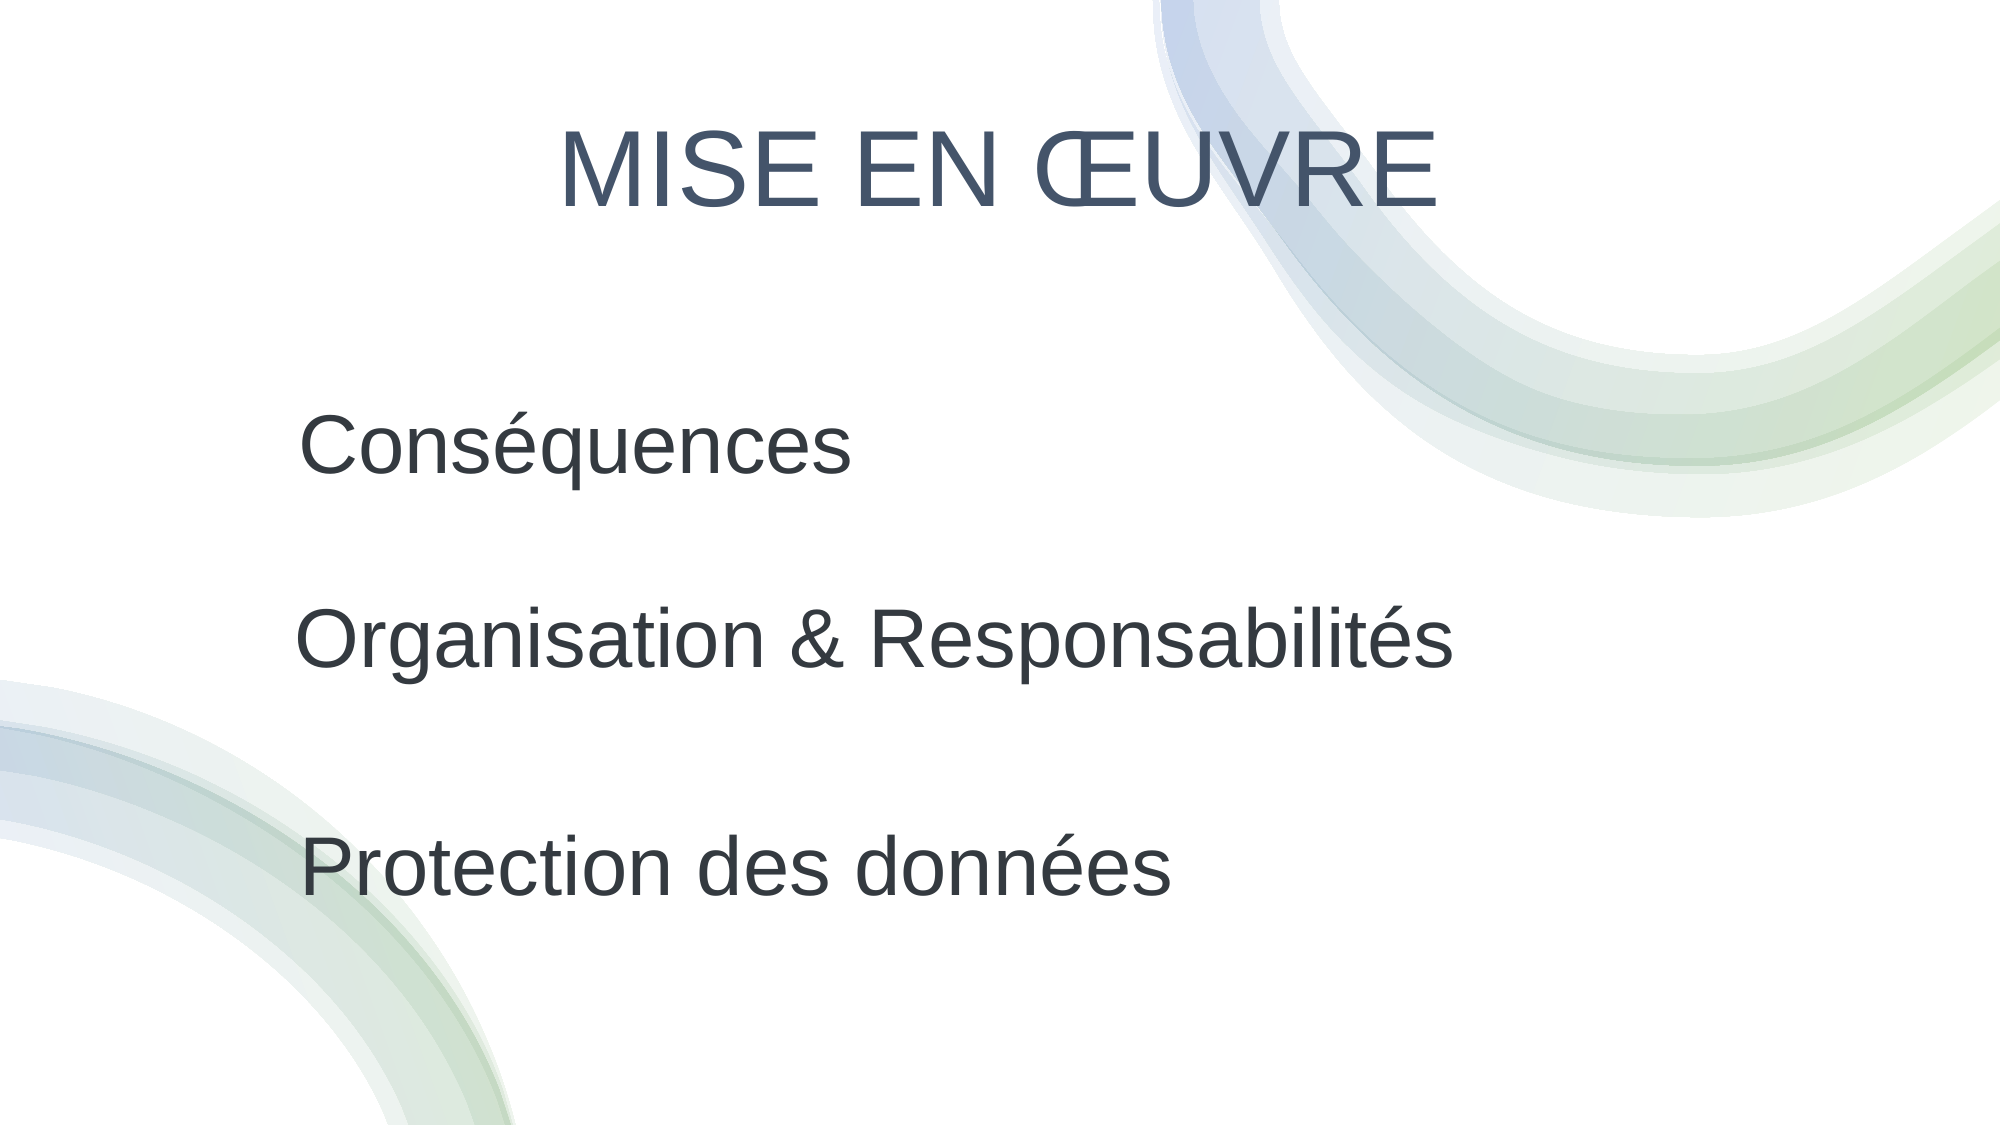

# MISE EN ŒUVRE
Conséquences
Organisation & Responsabilités

Protection des données